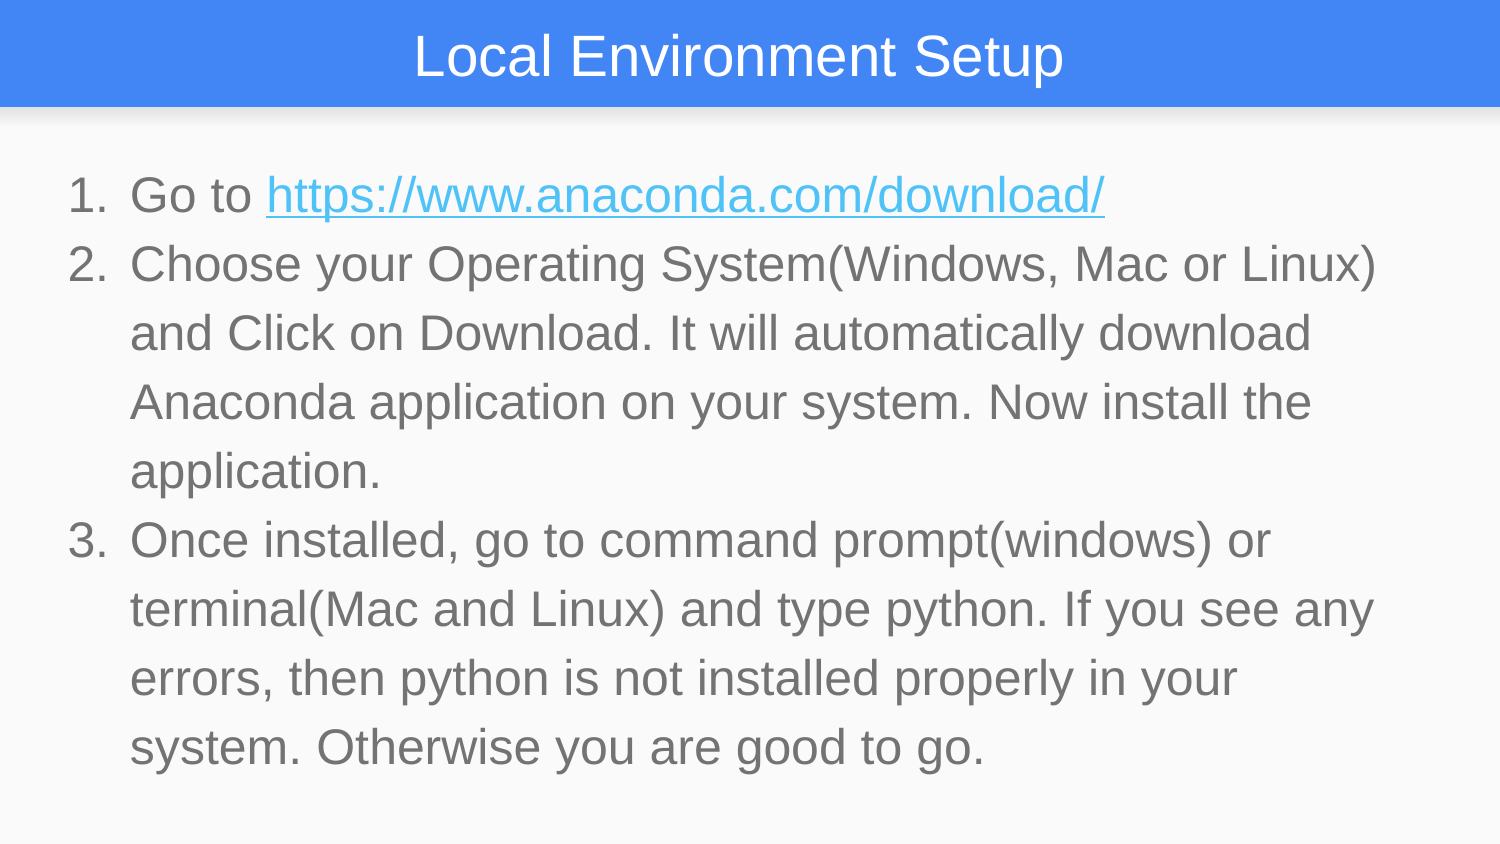

# Local Environment Setup
Go to https://www.anaconda.com/download/
Choose your Operating System(Windows, Mac or Linux) and Click on Download. It will automatically download Anaconda application on your system. Now install the application.
Once installed, go to command prompt(windows) or terminal(Mac and Linux) and type python. If you see any errors, then python is not installed properly in your system. Otherwise you are good to go.